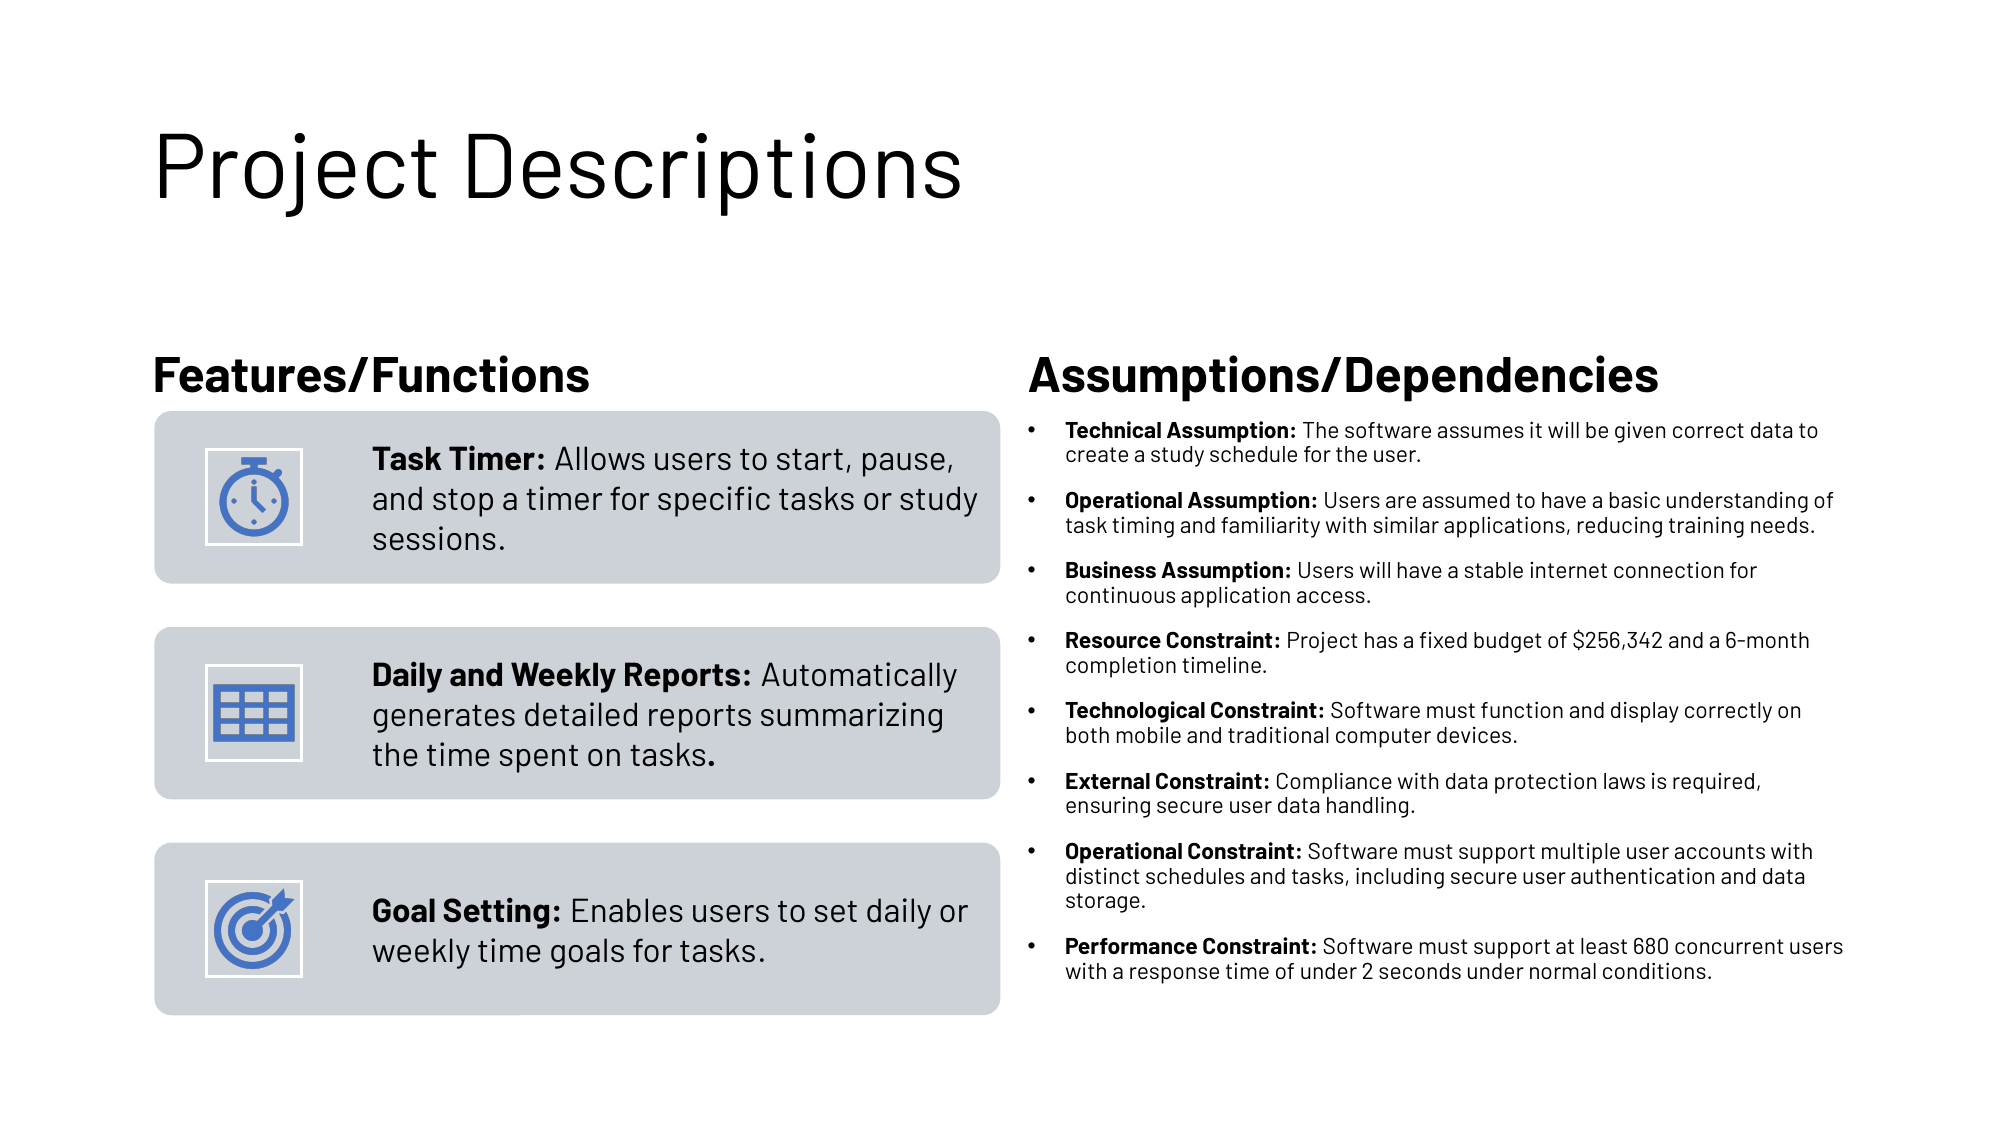

# Project Descriptions
Features/Functions
Assumptions/Dependencies
Task Timer: Allows users to start, pause, and stop a timer for specific tasks or study sessions.
Daily and Weekly Reports: Automatically generates detailed reports summarizing the time spent on tasks.
Goal Setting: Enables users to set daily or weekly time goals for tasks.
Technical Assumption: The software assumes it will be given correct data to create a study schedule for the user.
Operational Assumption: Users are assumed to have a basic understanding of task timing and familiarity with similar applications, reducing training needs.
Business Assumption: Users will have a stable internet connection for continuous application access.
Resource Constraint: Project has a fixed budget of $256,342 and a 6-month completion timeline.
Technological Constraint: Software must function and display correctly on both mobile and traditional computer devices.
External Constraint: Compliance with data protection laws is required, ensuring secure user data handling.
Operational Constraint: Software must support multiple user accounts with distinct schedules and tasks, including secure user authentication and data storage.
Performance Constraint: Software must support at least 680 concurrent users with a response time of under 2 seconds under normal conditions.